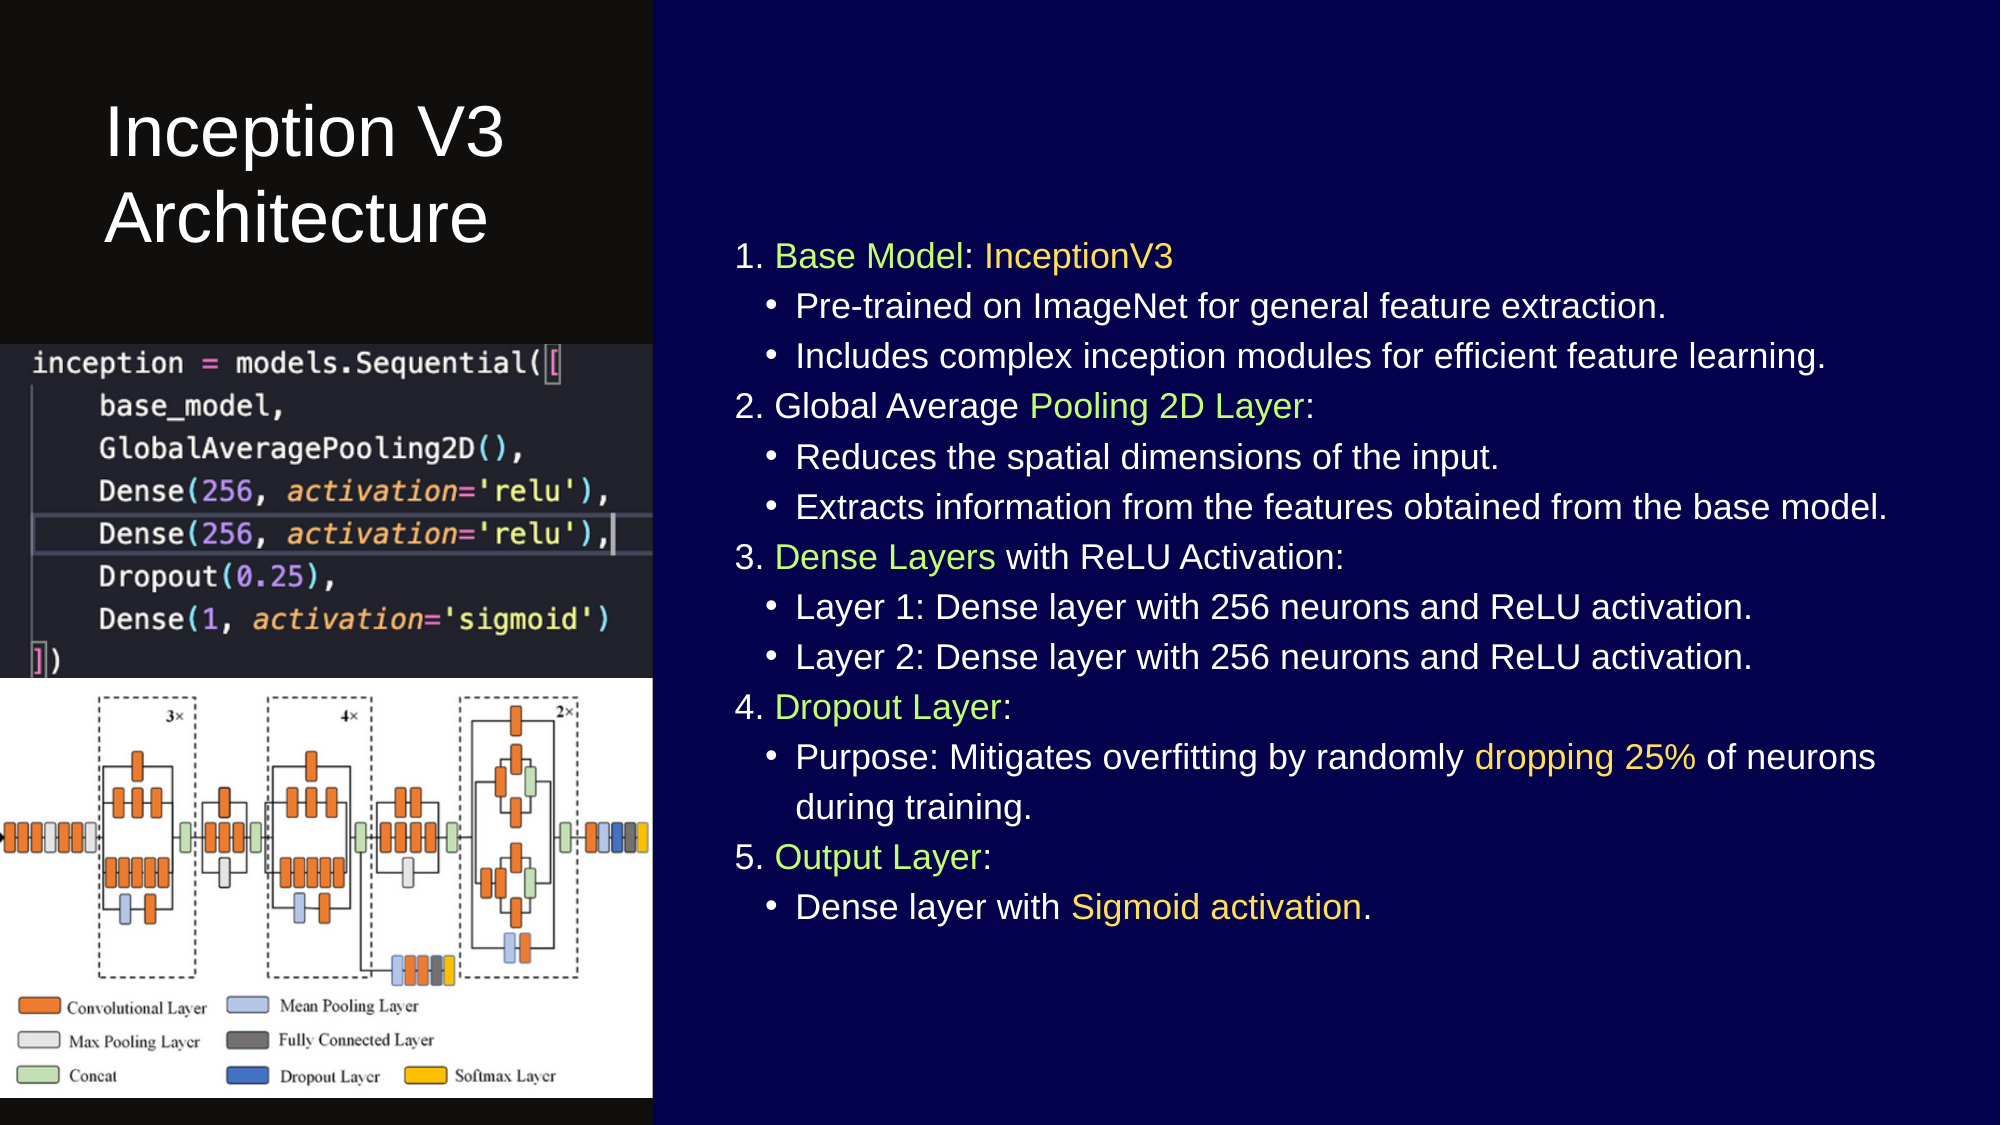

Inception V3
Architecture

1. Base Model: InceptionV3
Pre-trained on ImageNet for general feature extraction.
Includes complex inception modules for efficient feature learning.
2. Global Average Pooling 2D Layer:
Reduces the spatial dimensions of the input.
Extracts information from the features obtained from the base model.
3. Dense Layers with ReLU Activation:
Layer 1: Dense layer with 256 neurons and ReLU activation.
Layer 2: Dense layer with 256 neurons and ReLU activation.
4. Dropout Layer:
Purpose: Mitigates overfitting by randomly dropping 25% of neurons during training.
5. Output Layer:
Dense layer with Sigmoid activation.